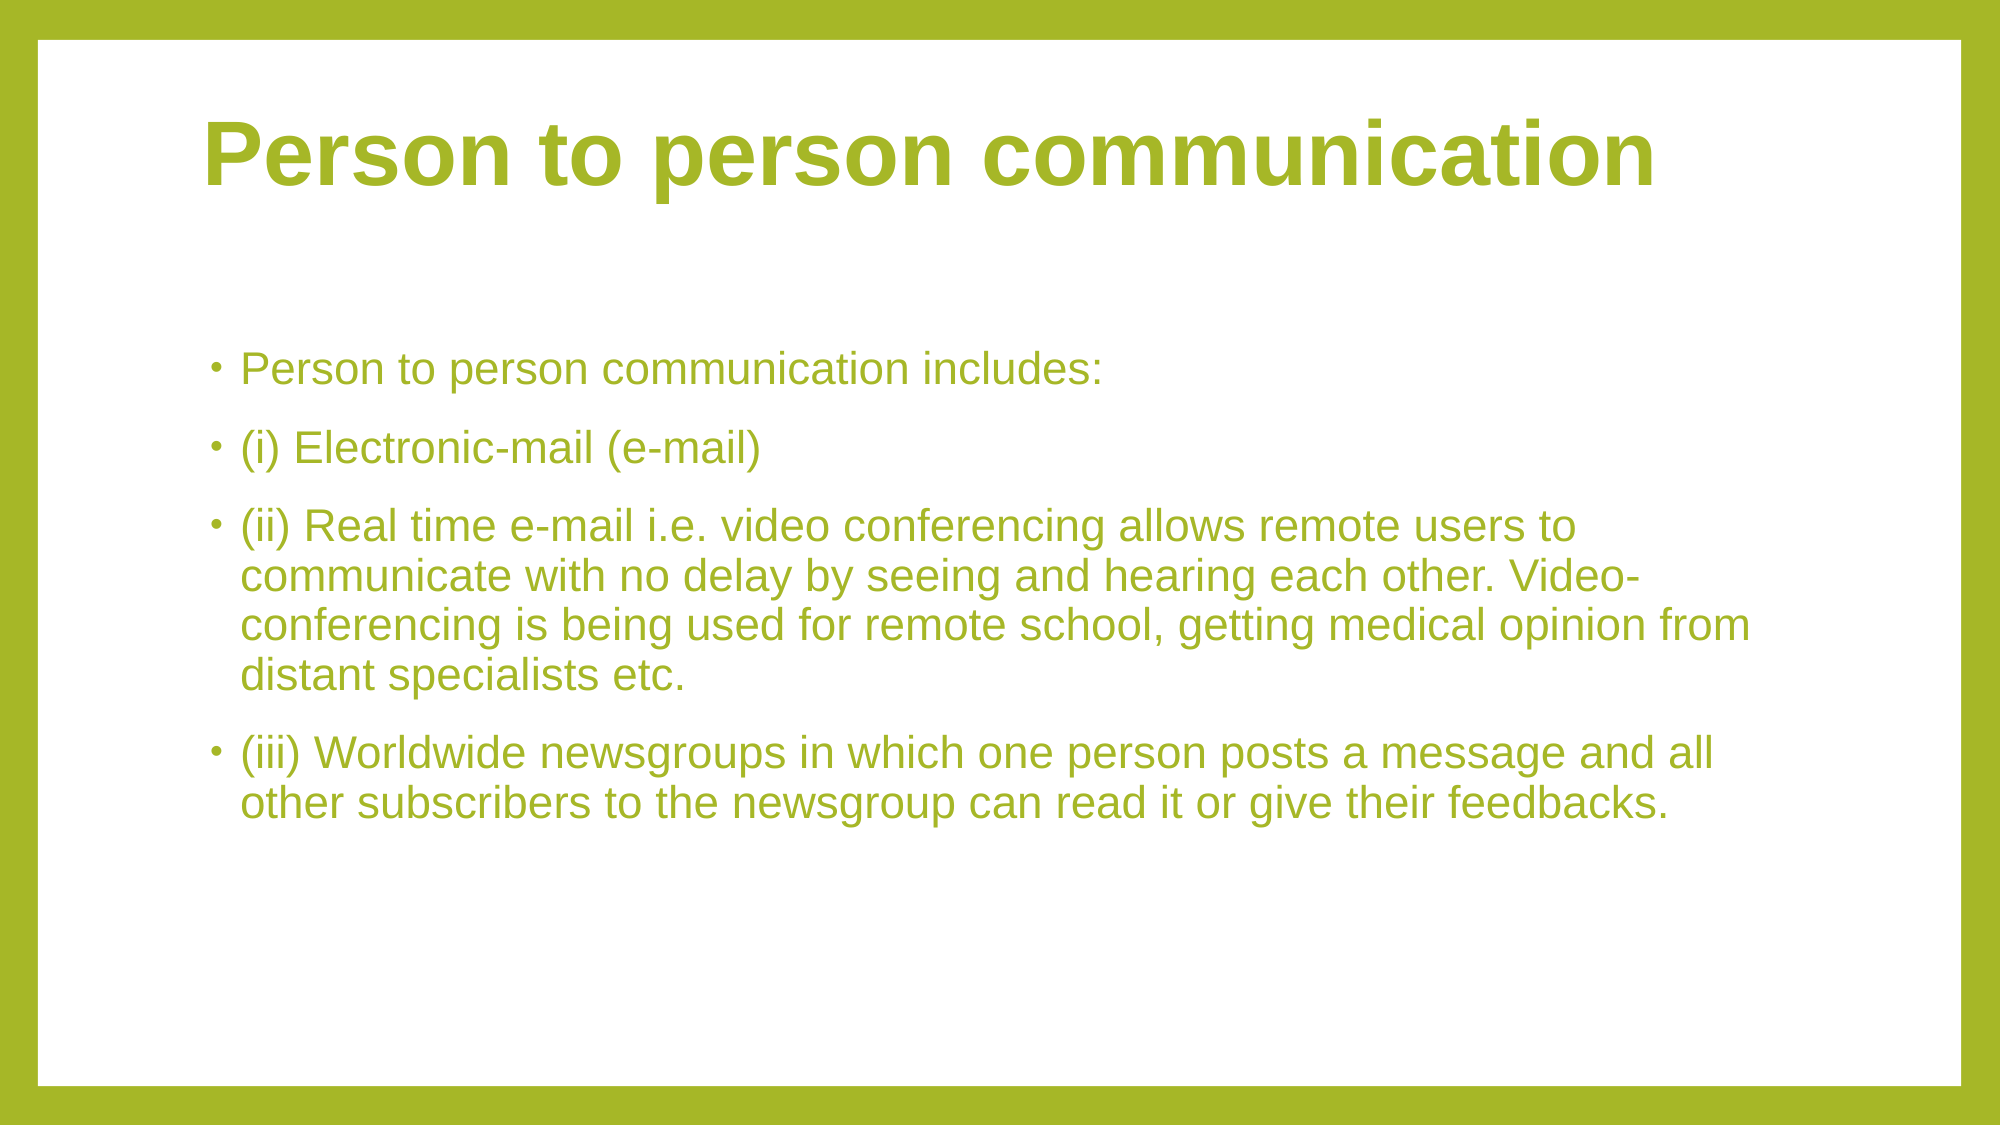

# Person to person communication
Person to person communication includes:
(i) Electronic-mail (e-mail)
(ii) Real time e-mail i.e. video conferencing allows remote users to communicate with no delay by seeing and hearing each other. Video-conferencing is being used for remote school, getting medical opinion from distant specialists etc.
(iii) Worldwide newsgroups in which one person posts a message and all other subscribers to the newsgroup can read it or give their feedbacks.